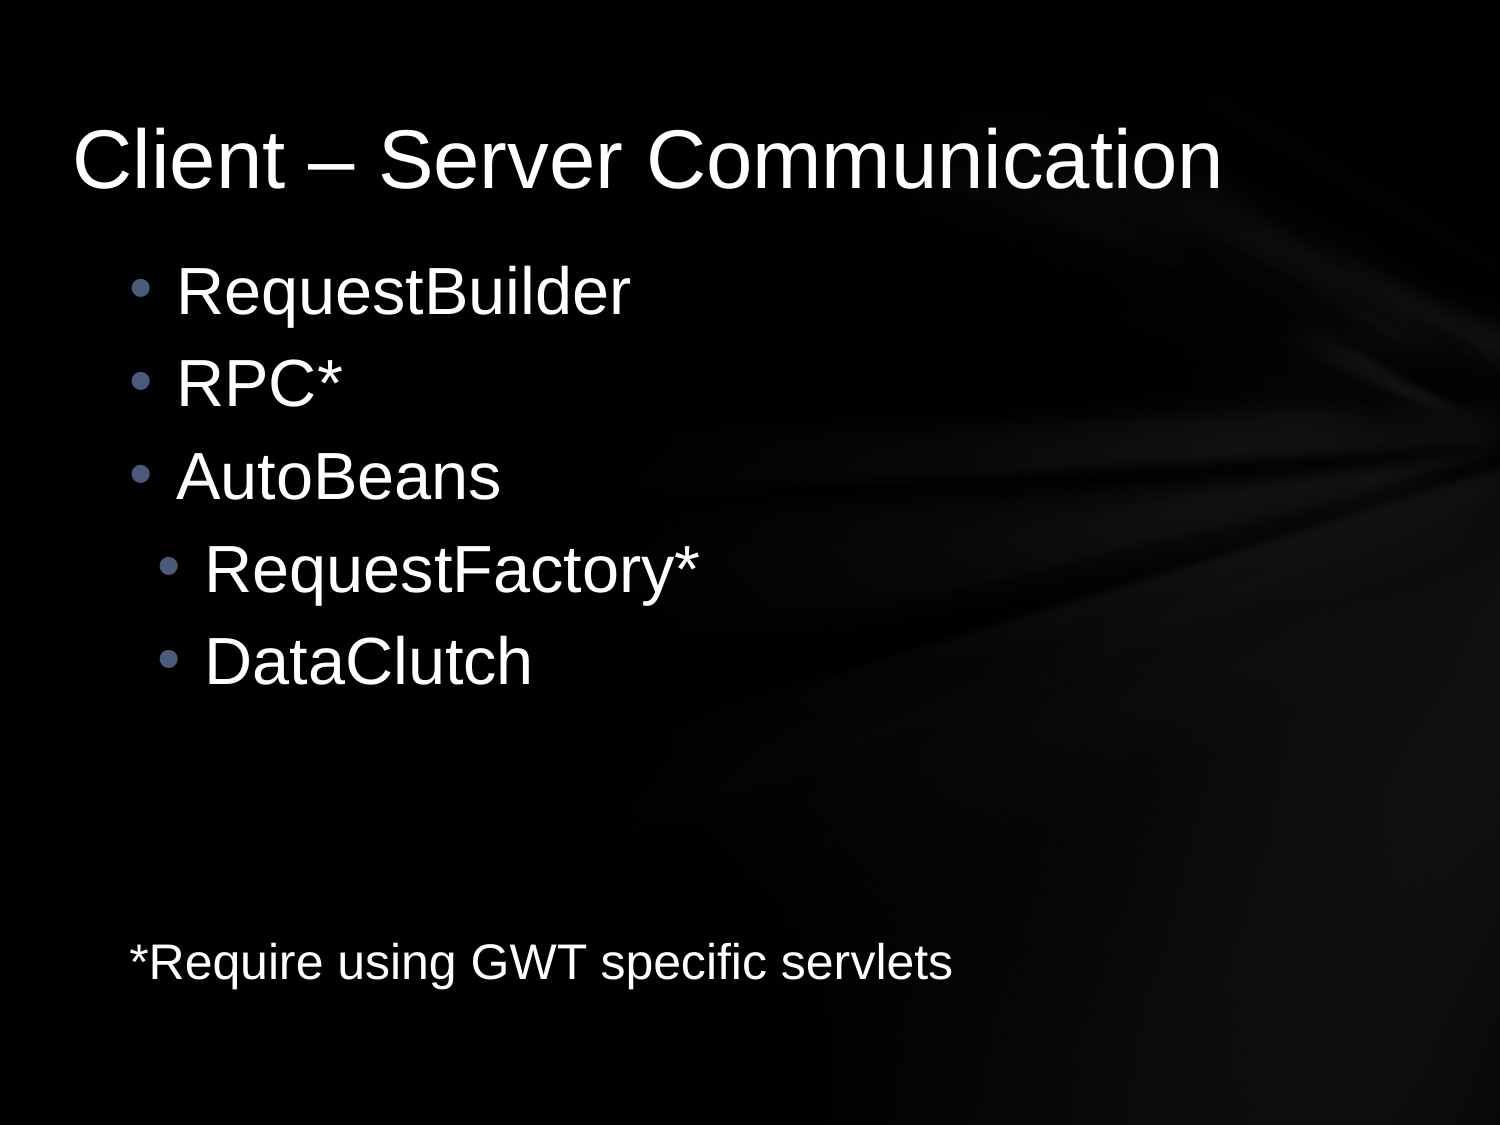

# Client – Server Communication
RequestBuilder
RPC*
AutoBeans
RequestFactory*
DataClutch

*Require using GWT specific servlets